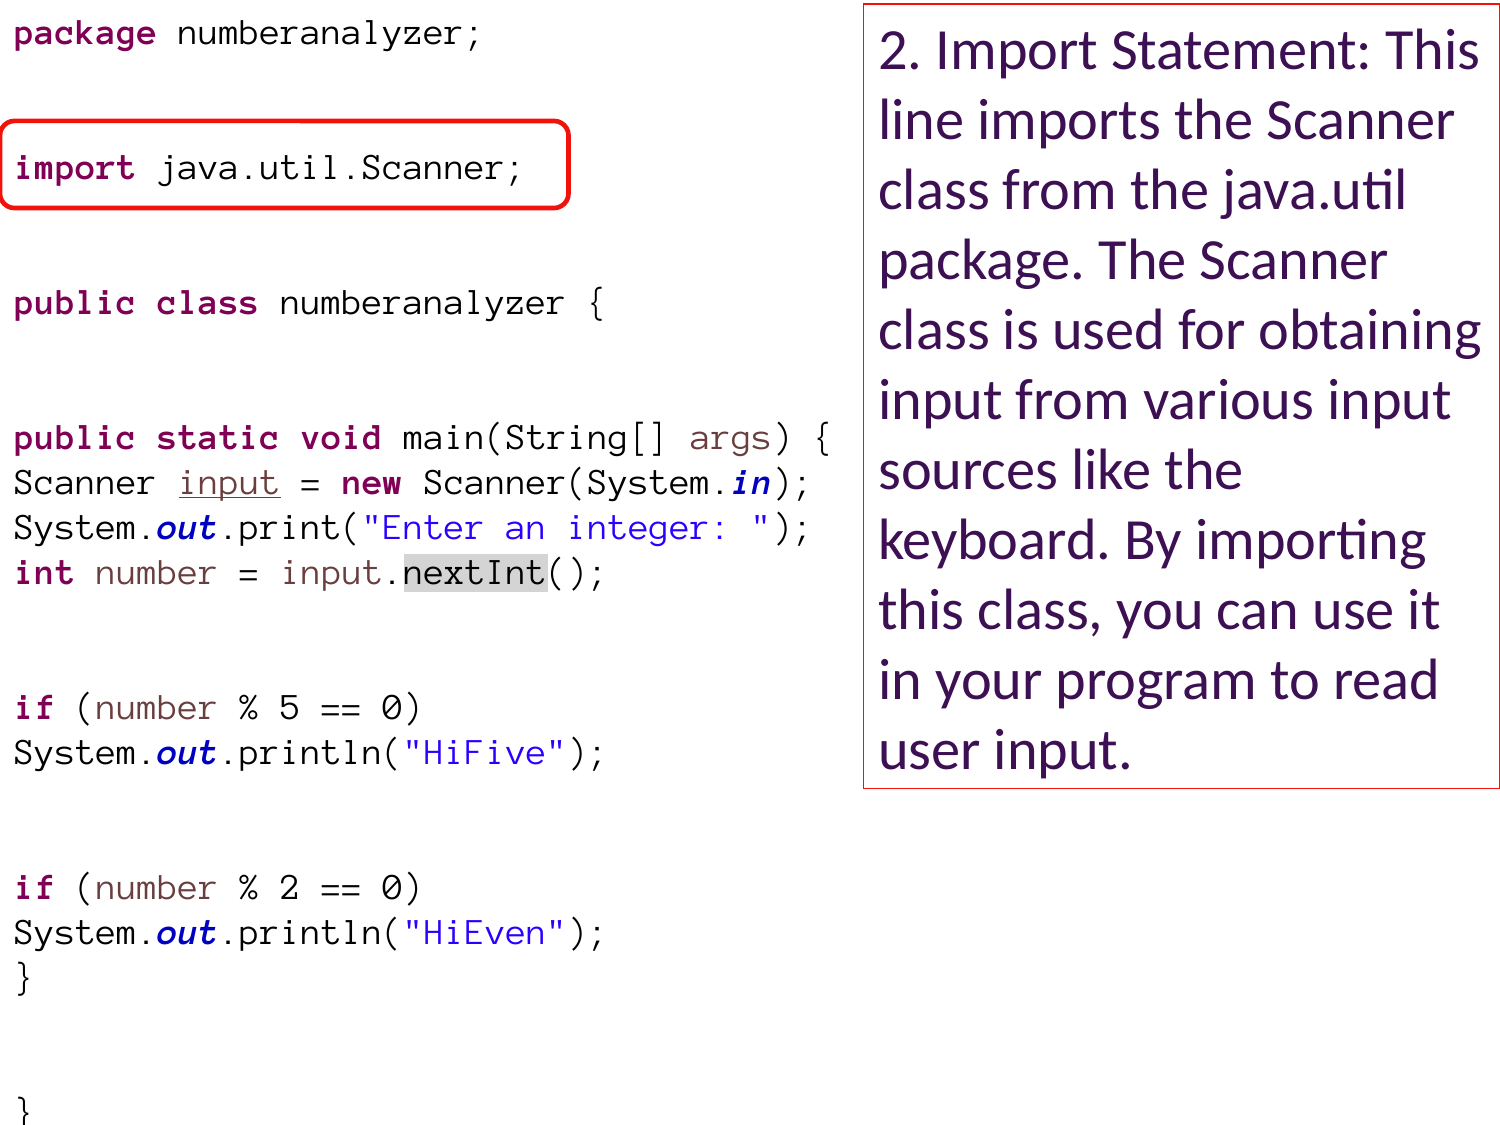

package numberanalyzer;

import java.util.Scanner;

public class numberanalyzer {

public static void main(String[] args) {
Scanner input = new Scanner(System.in);
System.out.print("Enter an integer: ");
int number = input.nextInt();

if (number % 5 == 0)
System.out.println("HiFive");

if (number % 2 == 0)
System.out.println("HiEven");
}

}
2. Import Statement: This line imports the Scanner class from the java.util package. The Scanner class is used for obtaining input from various input sources like the keyboard. By importing this class, you can use it in your program to read user input.